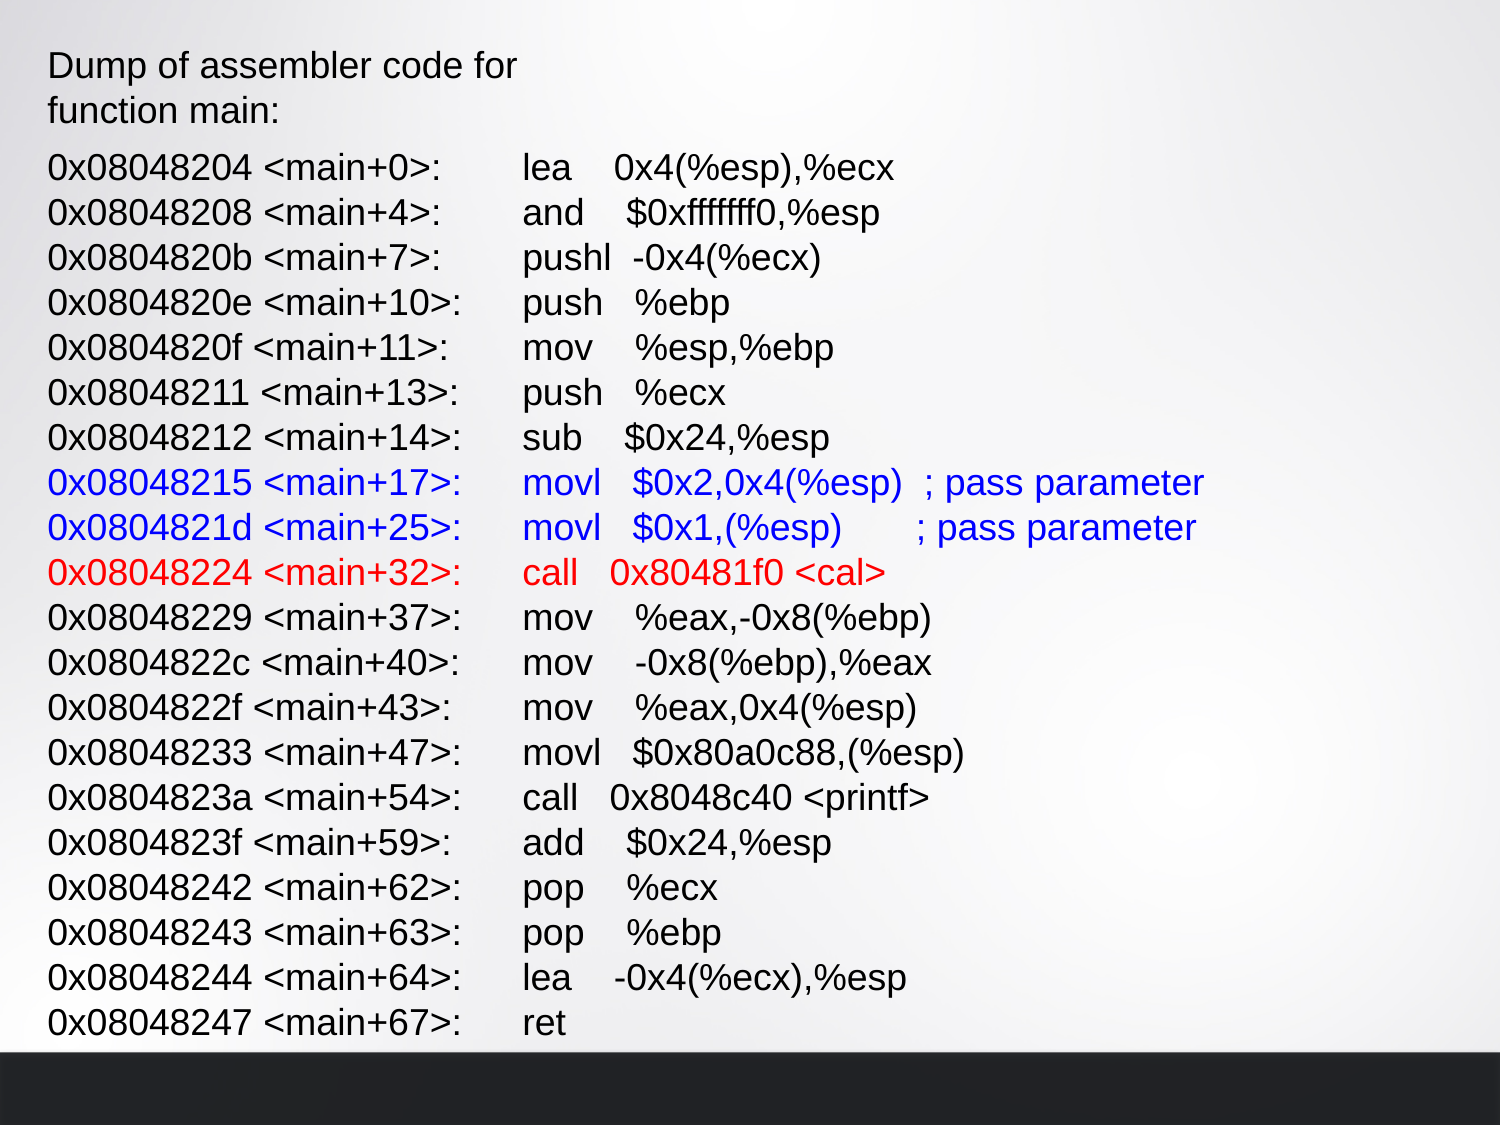

Dump of assembler code for function main:

0x08048204 <main+0>:	lea    0x4(%esp),%ecx
0x08048208 <main+4>:	and    $0xfffffff0,%esp
0x0804820b <main+7>:	pushl  -0x4(%ecx)‏
0x0804820e <main+10>:	push   %ebp
0x0804820f <main+11>:	mov    %esp,%ebp
0x08048211 <main+13>:	push   %ecx
0x08048212 <main+14>:	sub    $0x24,%esp
0x08048215 <main+17>:	movl   $0x2,0x4(%esp)  ; pass parameter
0x0804821d <main+25>:	movl   $0x1,(%esp)       ; pass parameter
0x08048224 <main+32>:	call   0x80481f0 <cal>
0x08048229 <main+37>:	mov    %eax,-0x8(%ebp)‏
0x0804822c <main+40>:	mov    -0x8(%ebp),%eax
0x0804822f <main+43>:	mov    %eax,0x4(%esp)‏
0x08048233 <main+47>:	movl   $0x80a0c88,(%esp)‏
0x0804823a <main+54>:	call   0x8048c40 <printf>
0x0804823f <main+59>:	add    $0x24,%esp
0x08048242 <main+62>:	pop    %ecx
0x08048243 <main+63>:	pop    %ebp
0x08048244 <main+64>:	lea    -0x4(%ecx),%esp
0x08048247 <main+67>:	ret